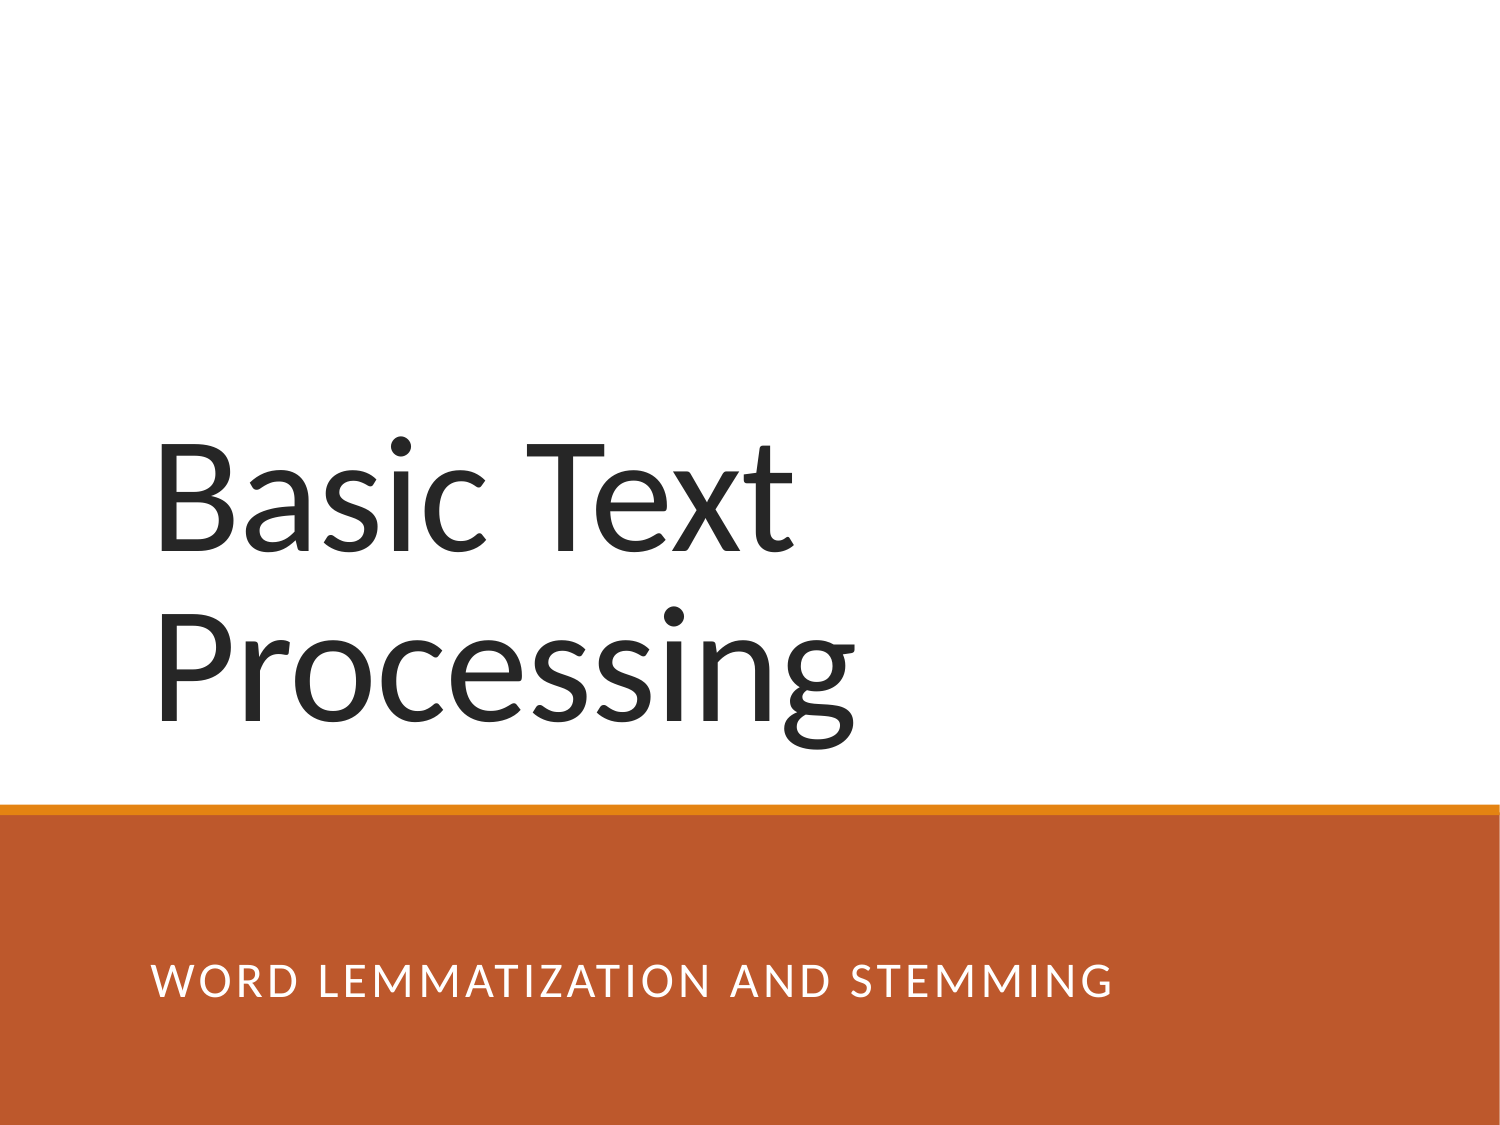

# Basic Text Processing

Word LEMMATIZATION and Stemming